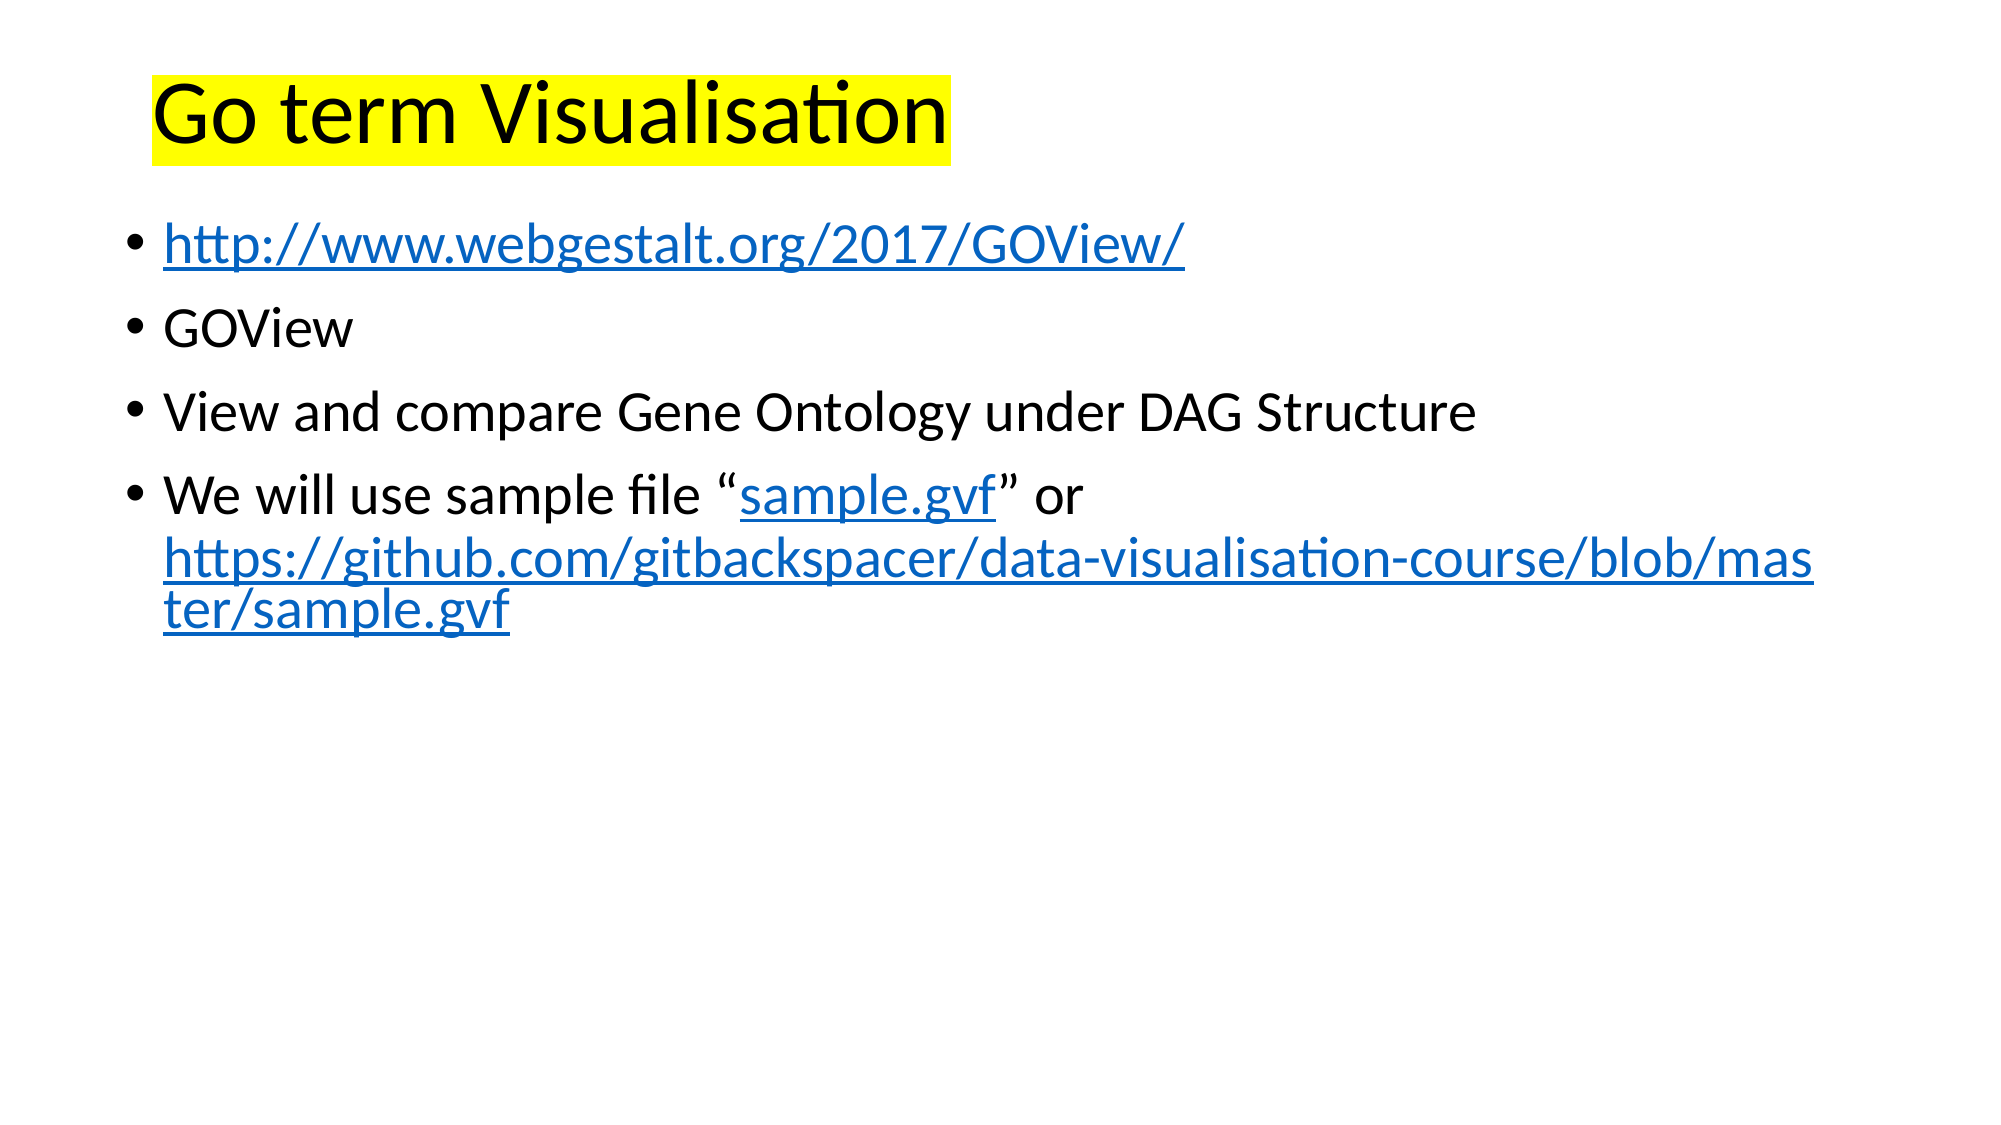

# Go term Visualisation
http://www.webgestalt.org/2017/GOView/
GOView
View and compare Gene Ontology under DAG Structure
We will use sample file “sample.gvf” or https://github.com/gitbackspacer/data-visualisation-course/blob/master/sample.gvf